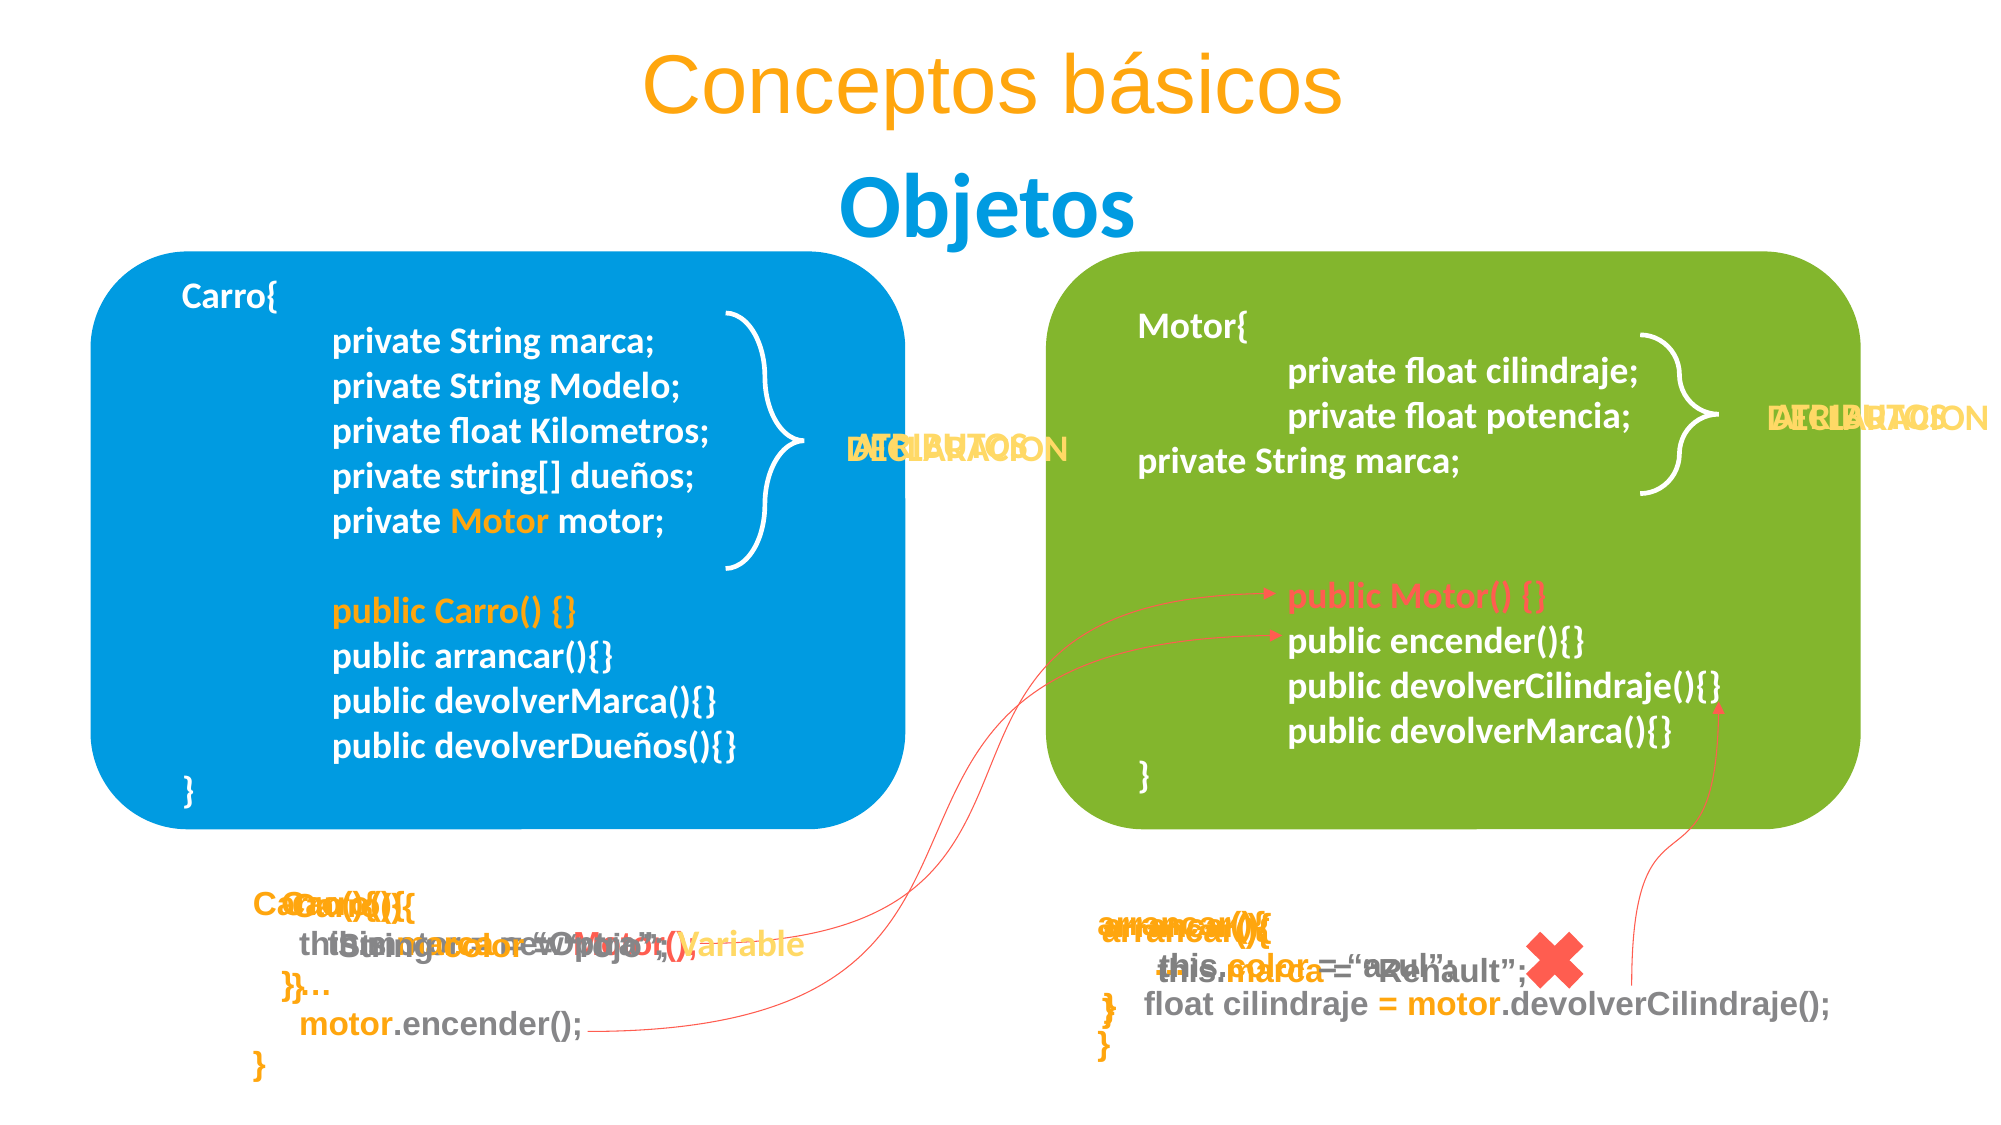

Conceptos básicos
Objetos

Carro{
	private String marca;
	private String Modelo;
	private float Kilometros;
	private string[] dueños;
	private Motor motor;

	public Carro() {}
	public arrancar(){}
	public devolverMarca(){}
	public devolverDueños(){}
}

Motor{
	private float cilindraje;
	private float potencia;	private String marca;

	public Motor() {}
	public encender(){}
	public devolverCilindraje(){}
	public devolverMarca(){}
}

ATRIBUTOS
DECLARACION
ATRIBUTOS
DECLARACION
Carro(){
     this.motor = new Motor();
     …
     motor.encender();
}

Carro(){
     this.marca = “Optra”;
}

Carro(){
     String color = “rojo”;
}

arrancar(){
      …
     float cilindraje = motor.devolverCilindraje();
}

arrancar(){
      this.color = “azul”;
}

arrancar(){
      this.marca = “Renault”;
}

Variable